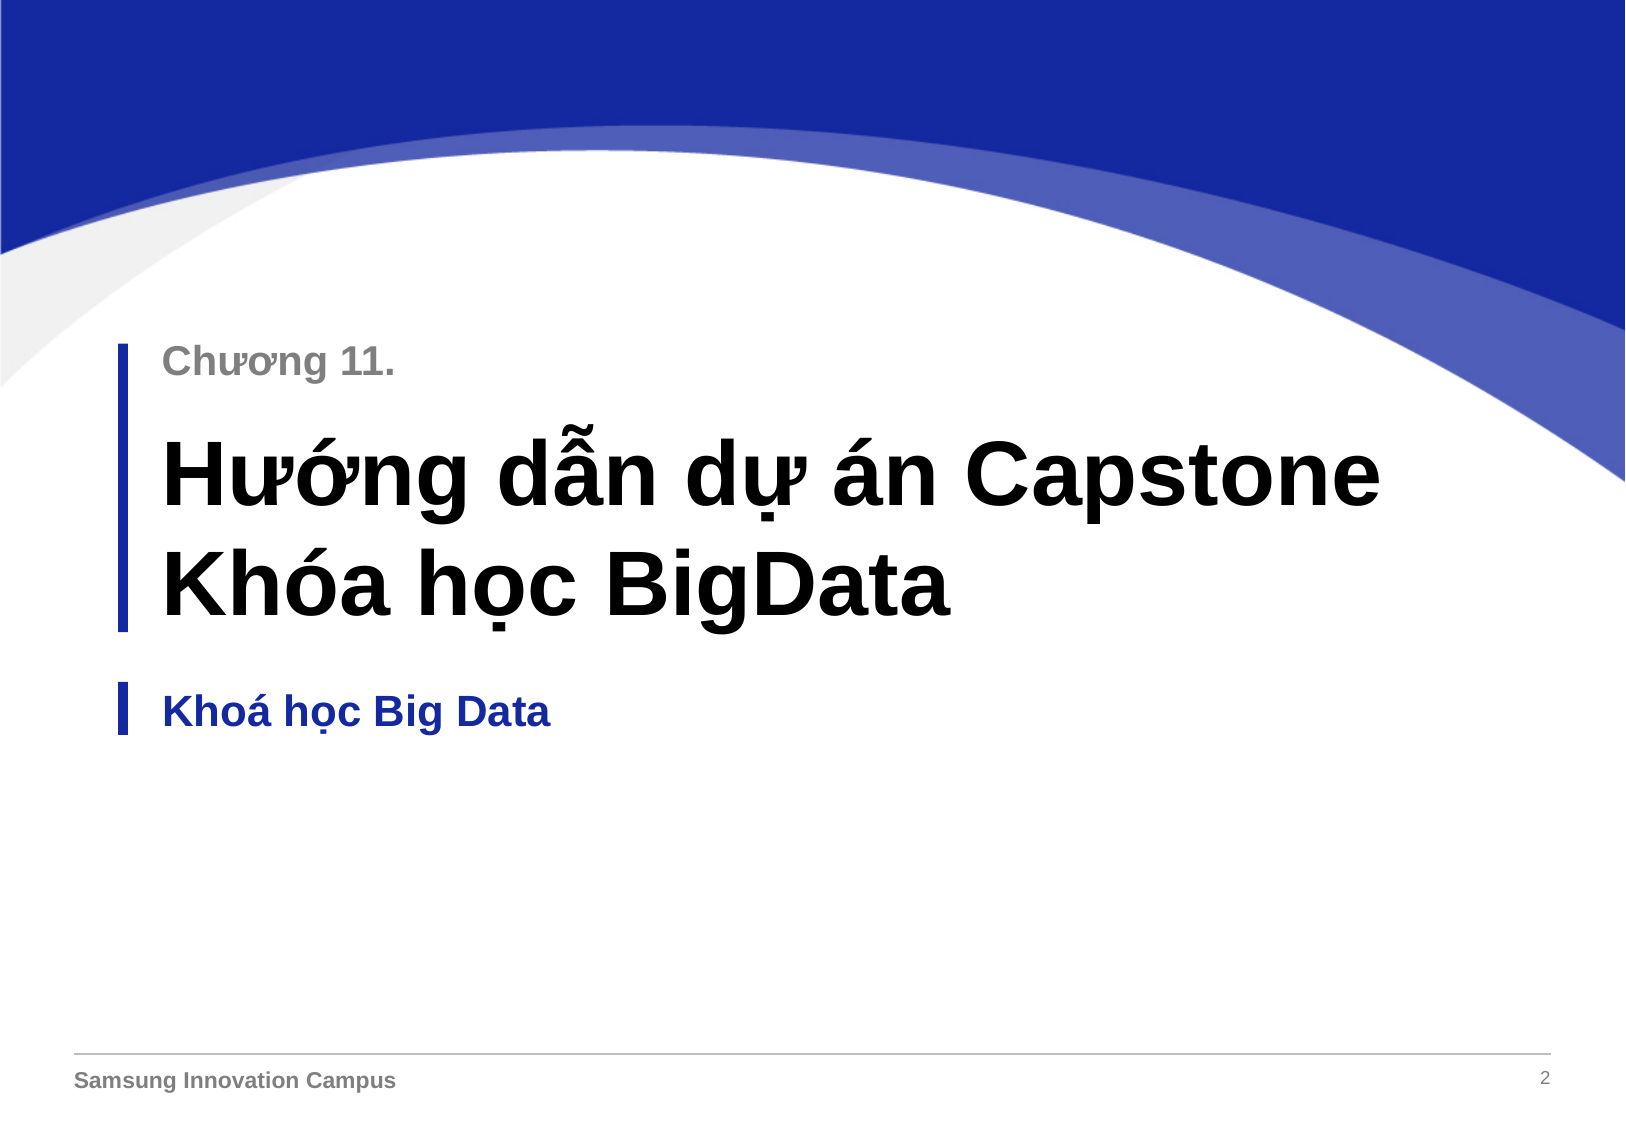

Chương 11.
Hướng dẫn dự án Capstone Khóa học BigData